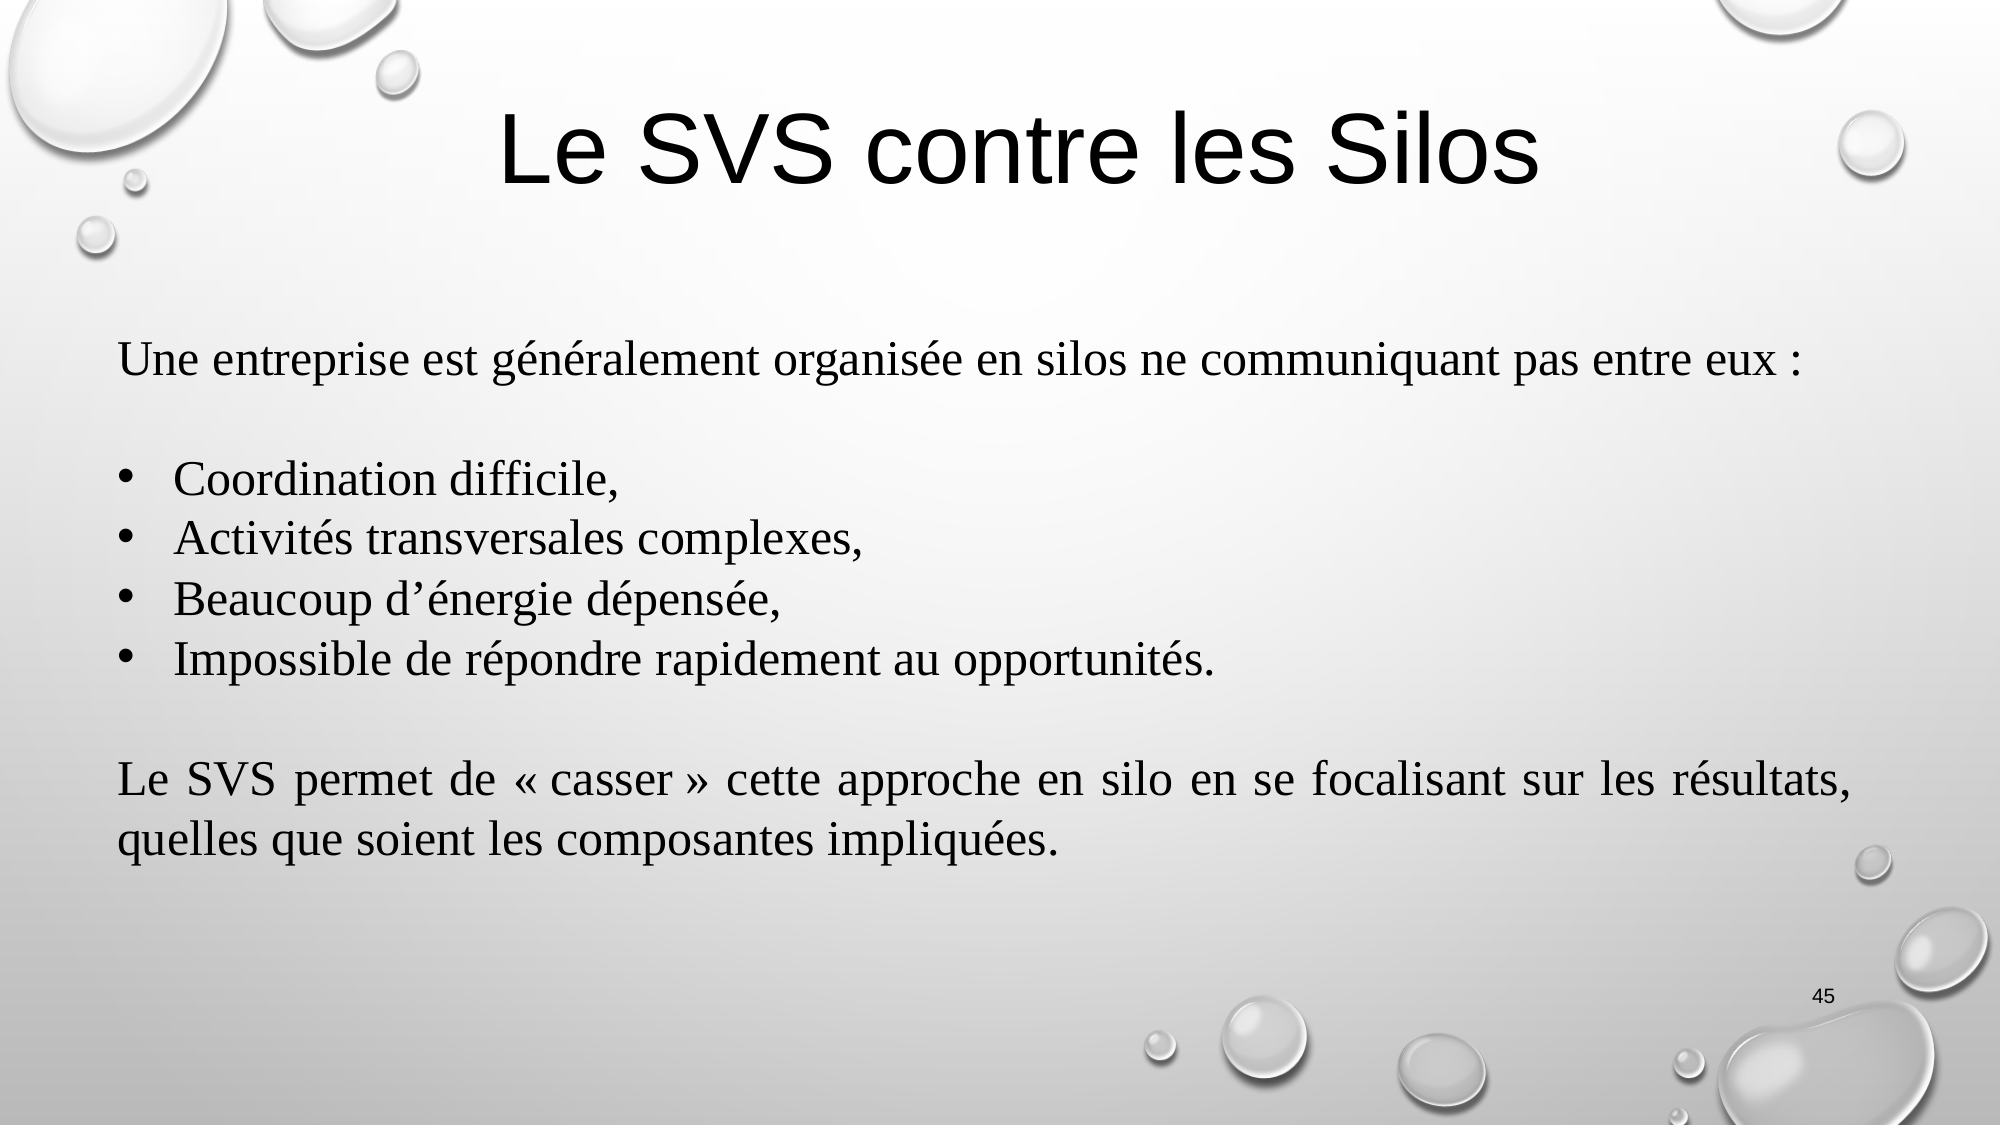

Le SVS contre les Silos
Une entreprise est généralement organisée en silos ne communiquant pas entre eux :

Coordination difficile,
Activités transversales complexes,
Beaucoup d’énergie dépensée,
Impossible de répondre rapidement au opportunités.

Le SVS permet de « casser » cette approche en silo en se focalisant sur les résultats, quelles que soient les composantes impliquées.
45